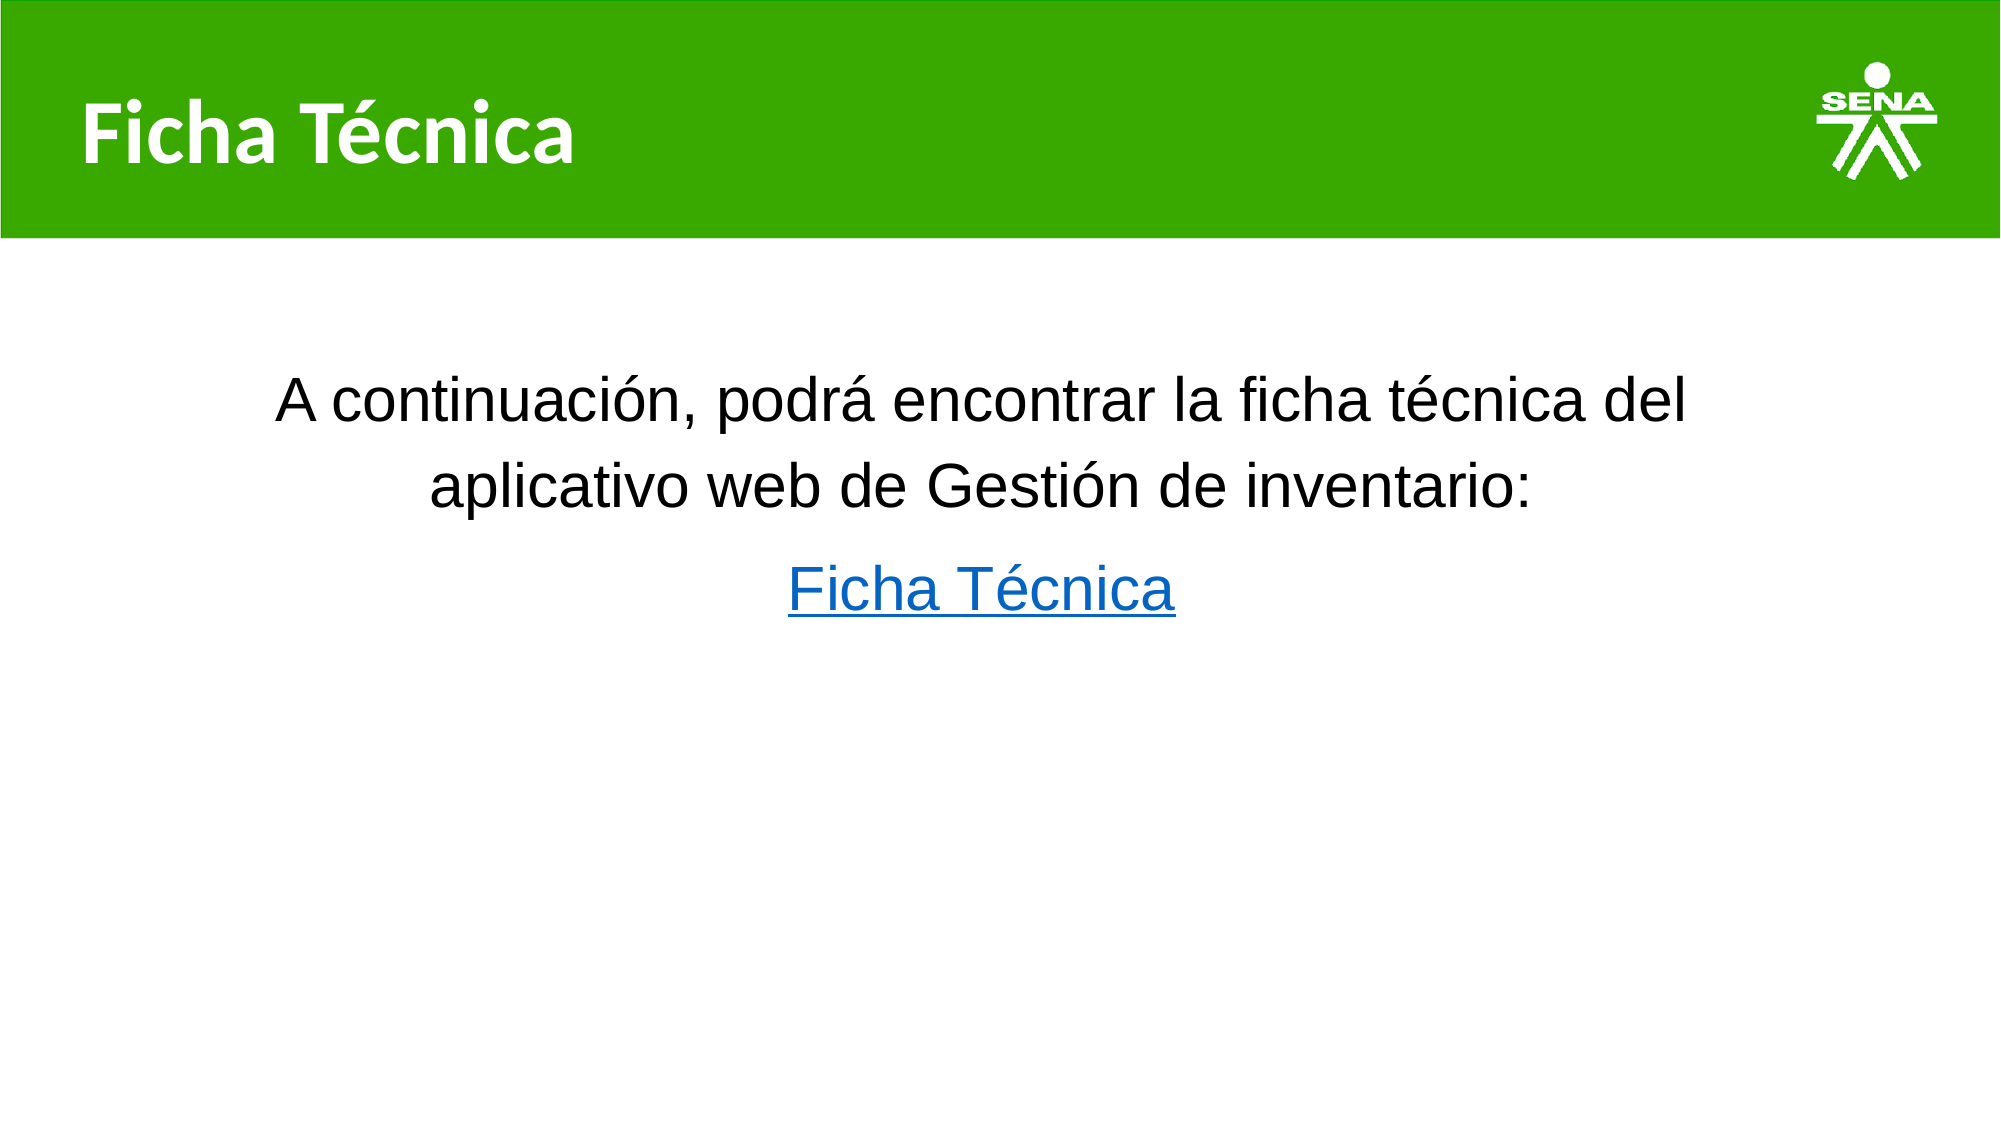

# Ficha Técnica
A continuación, podrá encontrar la ficha técnica del aplicativo web de Gestión de inventario:
Ficha Técnica